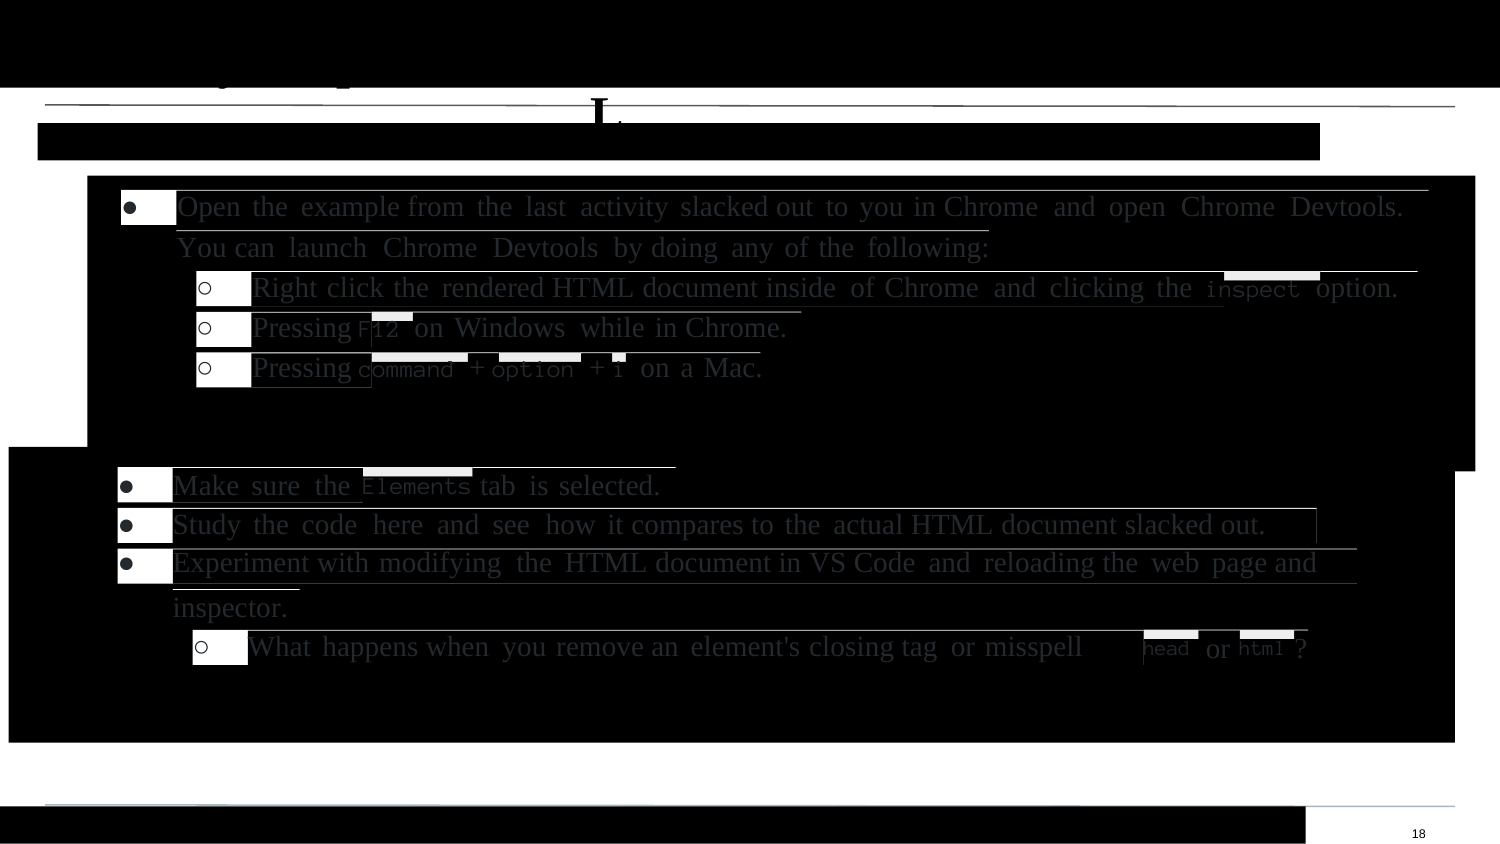

Instructions:

Activity:
Inspect
Hello,
HTML

●    Open the example from the last activity slacked out to you in Chrome  and open Chrome  Devtools.
You can launch  Chrome  Devtools  by doing any of the following:
○    Right click the rendered HTML document inside of Chrome  and clicking the inspect option.
○    Pressing F12 on Windows while in Chrome.
○    Pressing command + option + i on a Mac.

●
Make sure  the
Elements
tab is selected.

●
Study the code  here and see  how it compares to the actual HTML document slacked out.

●
Experiment with modifying the HTML document in VS Code and reloading the web page and

inspector.

○
What happens when you remove an element's closing tag or misspell

or
?

head

html

         18